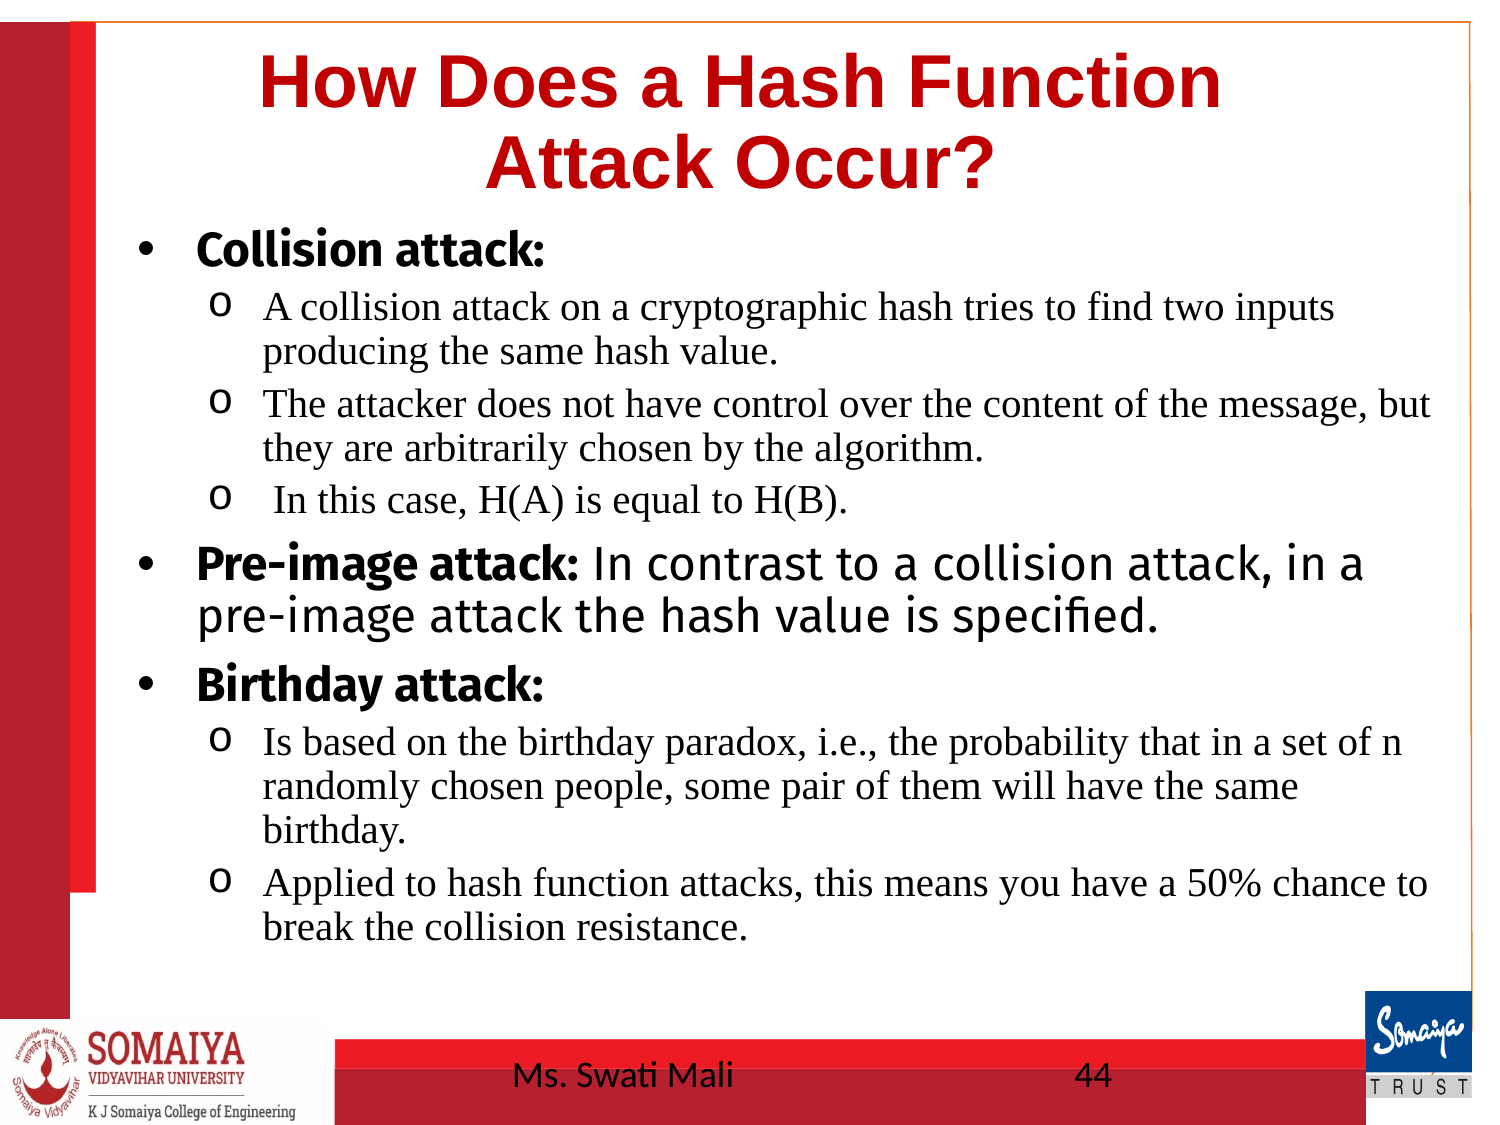

# How Does a Hash Function Attack Occur?
Collision attack:
A collision attack on a cryptographic hash tries to find two inputs producing the same hash value.
The attacker does not have control over the content of the message, but they are arbitrarily chosen by the algorithm.
 In this case, H(A) is equal to H(B).
Pre-image attack: In contrast to a collision attack, in a pre-image attack the hash value is specified.
Birthday attack:
Is based on the birthday paradox, i.e., the probability that in a set of n randomly chosen people, some pair of them will have the same birthday.
Applied to hash function attacks, this means you have a 50% chance to break the collision resistance.

Ms. Swati Mali
44